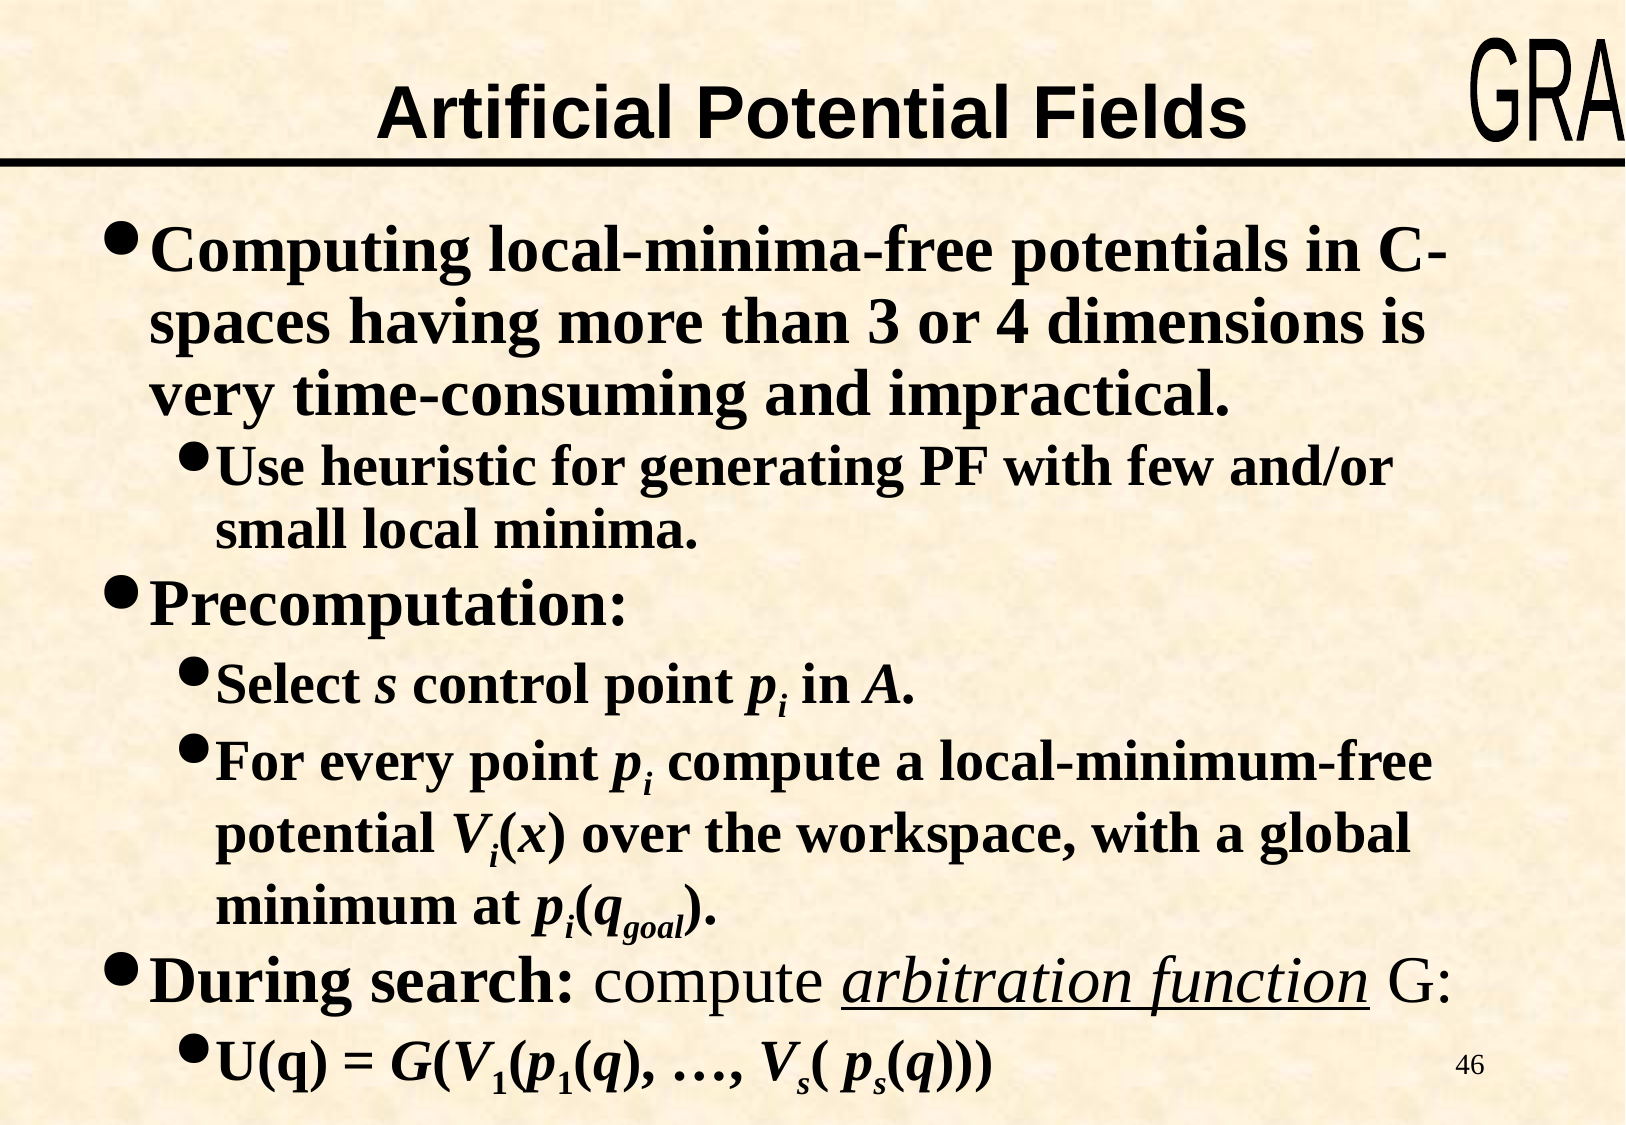

# Artificial Potential Fields
Computing local-minima-free potentials in C-spaces having more than 3 or 4 dimensions is very time-consuming and impractical.
Use heuristic for generating PF with few and/or small local minima.
Precomputation:
Select s control point pi in A.
For every point pi compute a local-minimum-free potential Vi(x) over the workspace, with a global minimum at pi(qgoal).
During search: compute arbitration function G:
U(q) = G(V1(p1(q), …, Vs( ps(q)))
46